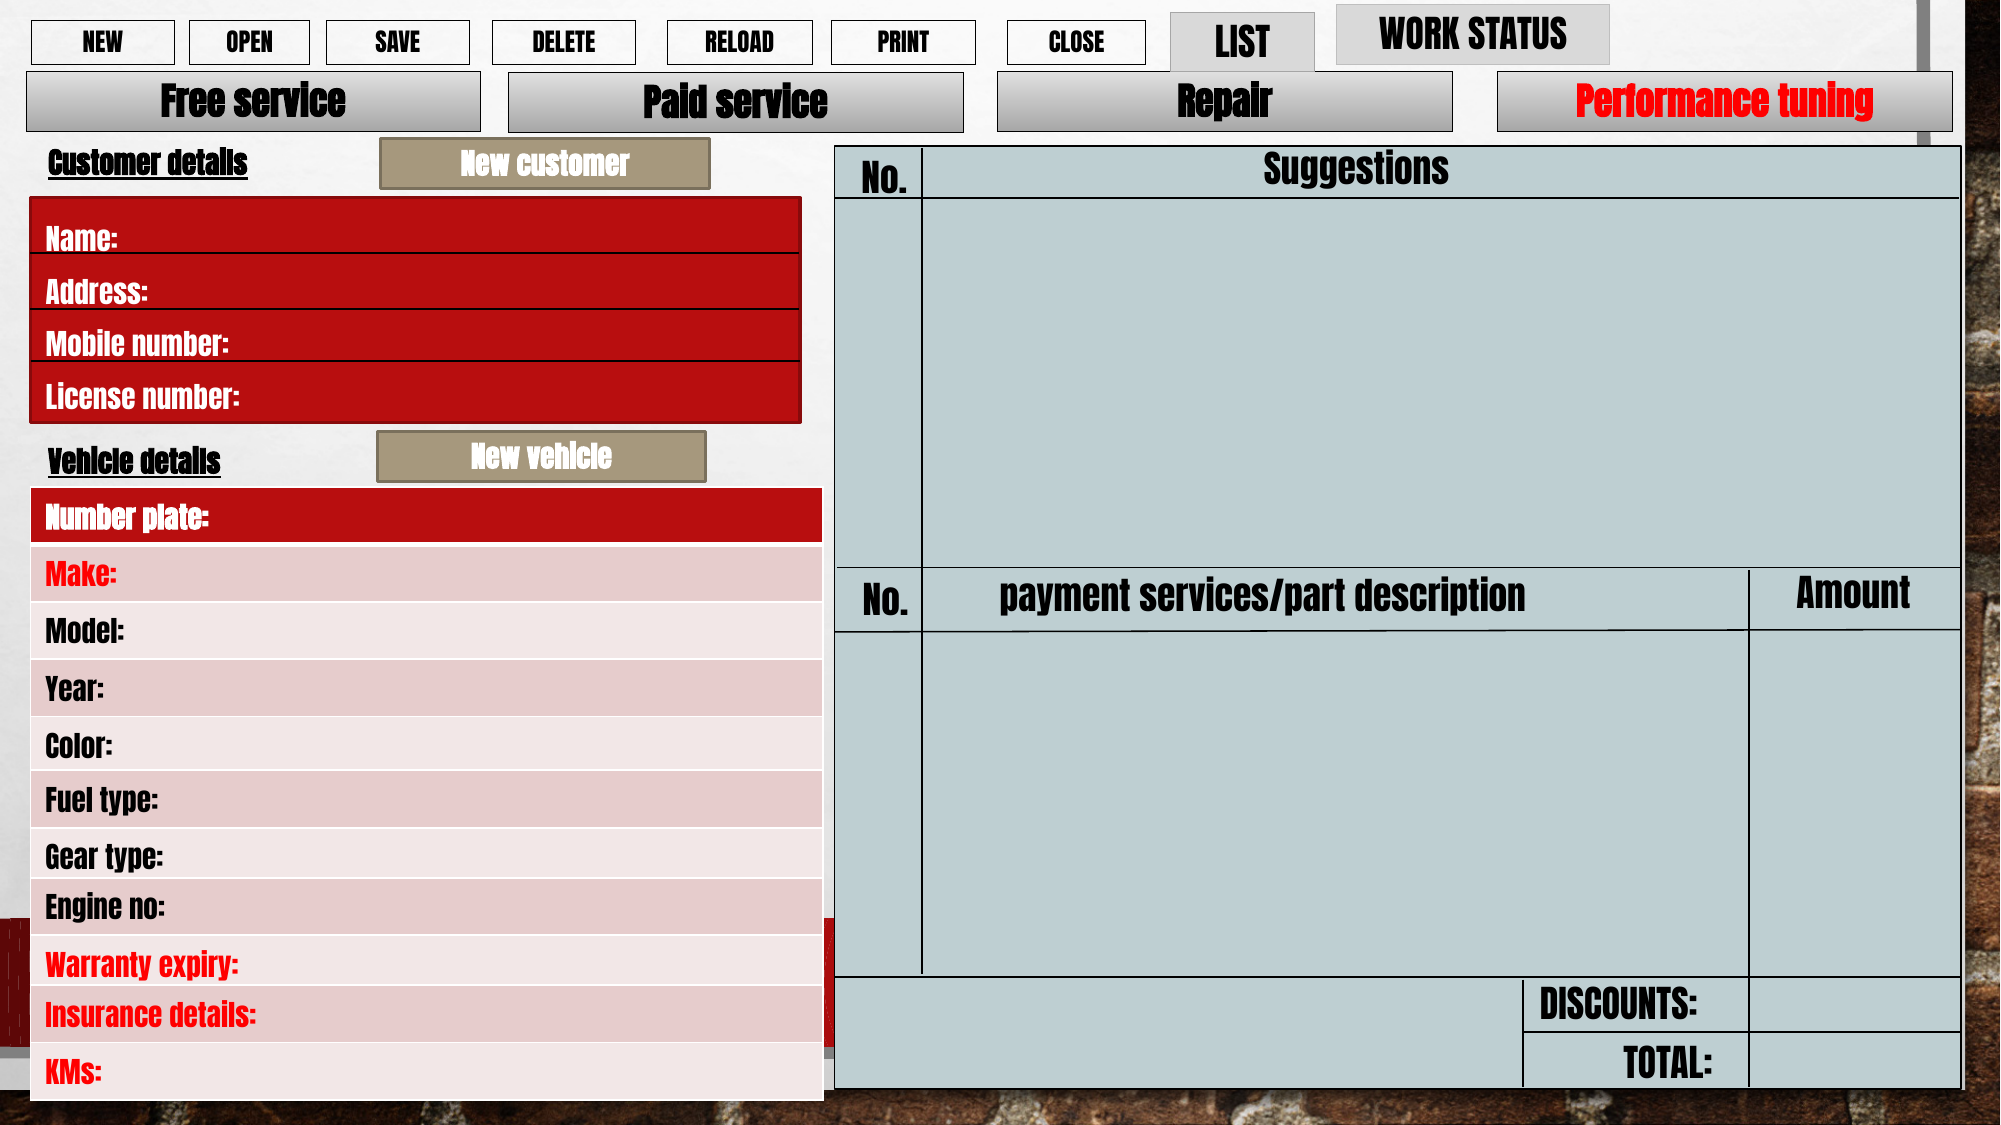

WORK STATUS
LIST
NEW
OPEN
SAVE
DELETE
RELOAD
PRINT
CLOSE
Repair
Performance tuning
Free service
Paid service
Customer details
New customer
Suggestions

No.
Name:
Address:
Mobile number:
License number:
New vehicle
Vehicle details
| Number plate: |
| --- |
| Make: |
| Model: |
| Year: |
| Color: |
| Fuel type: |
| Gear type: |
| Engine no: |
| Warranty expiry: |
| Insurance details: |
| KMs: |
Amount
payment services/part description
No.
DISCOUNTS:
TOTAL: